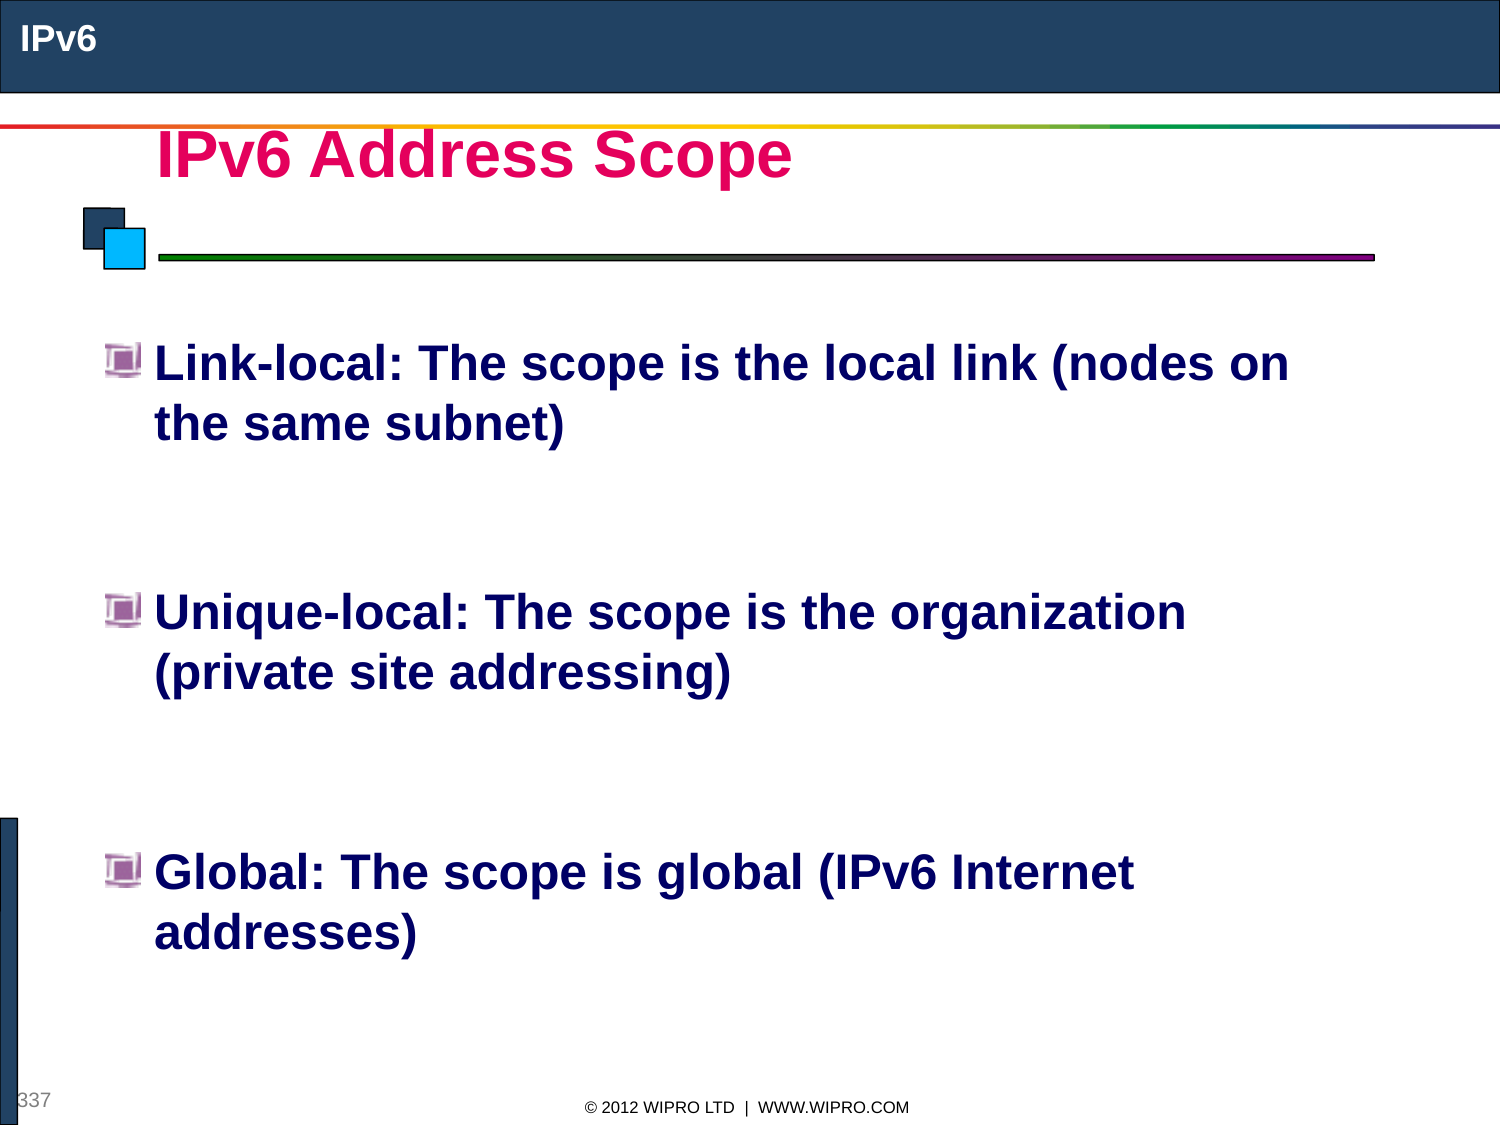

IPv6
# IPv6 Address Scope

Link-local: The scope is the local link (nodes on the same subnet)
Unique-local: The scope is the organization (private site addressing)

Global: The scope is global (IPv6 Internet addresses)